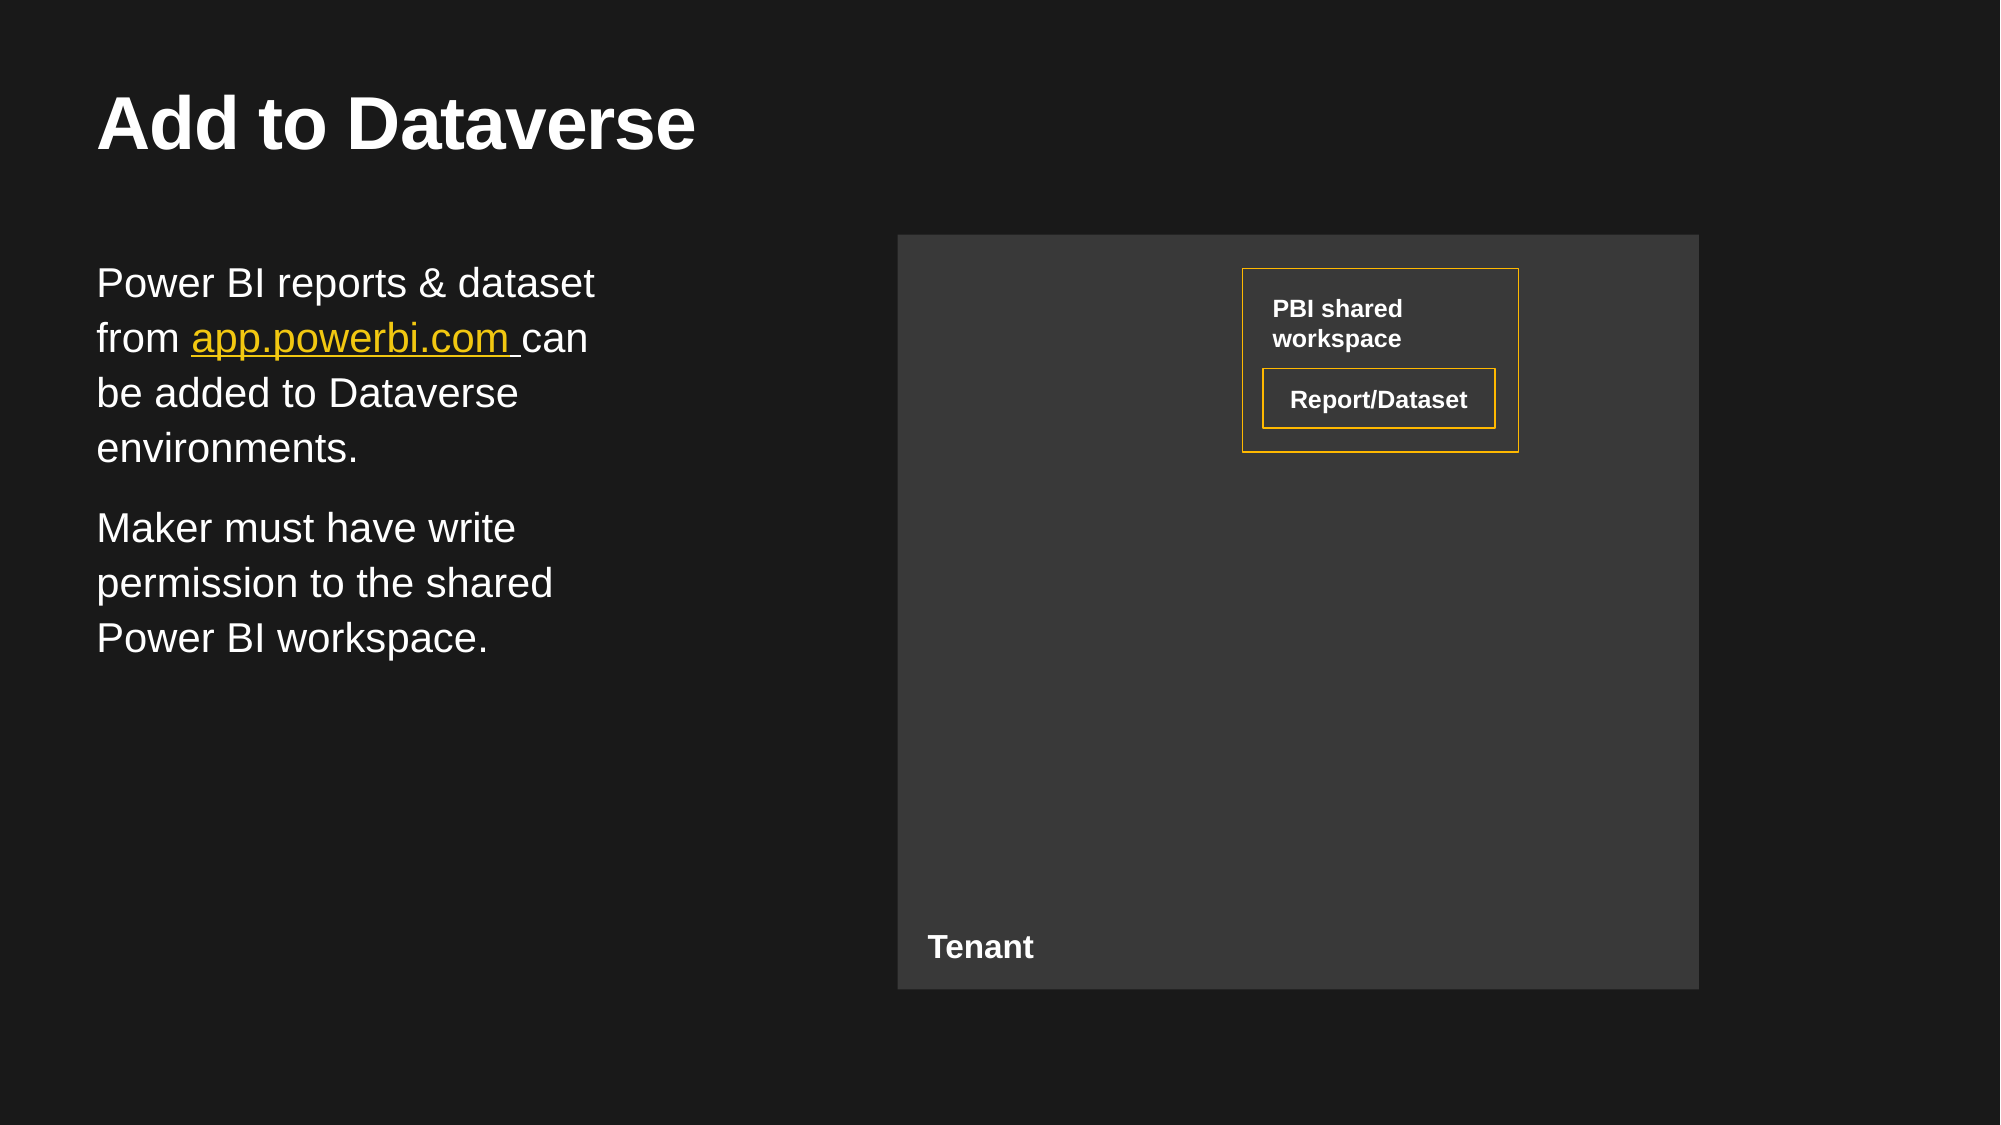

# Add to Dataverse
Tenant
PBI shared workspace
Report/Dataset
Power BI reports & dataset from app.powerbi.com can be added to Dataverse environments.
Maker must have write permission to the shared Power BI workspace.